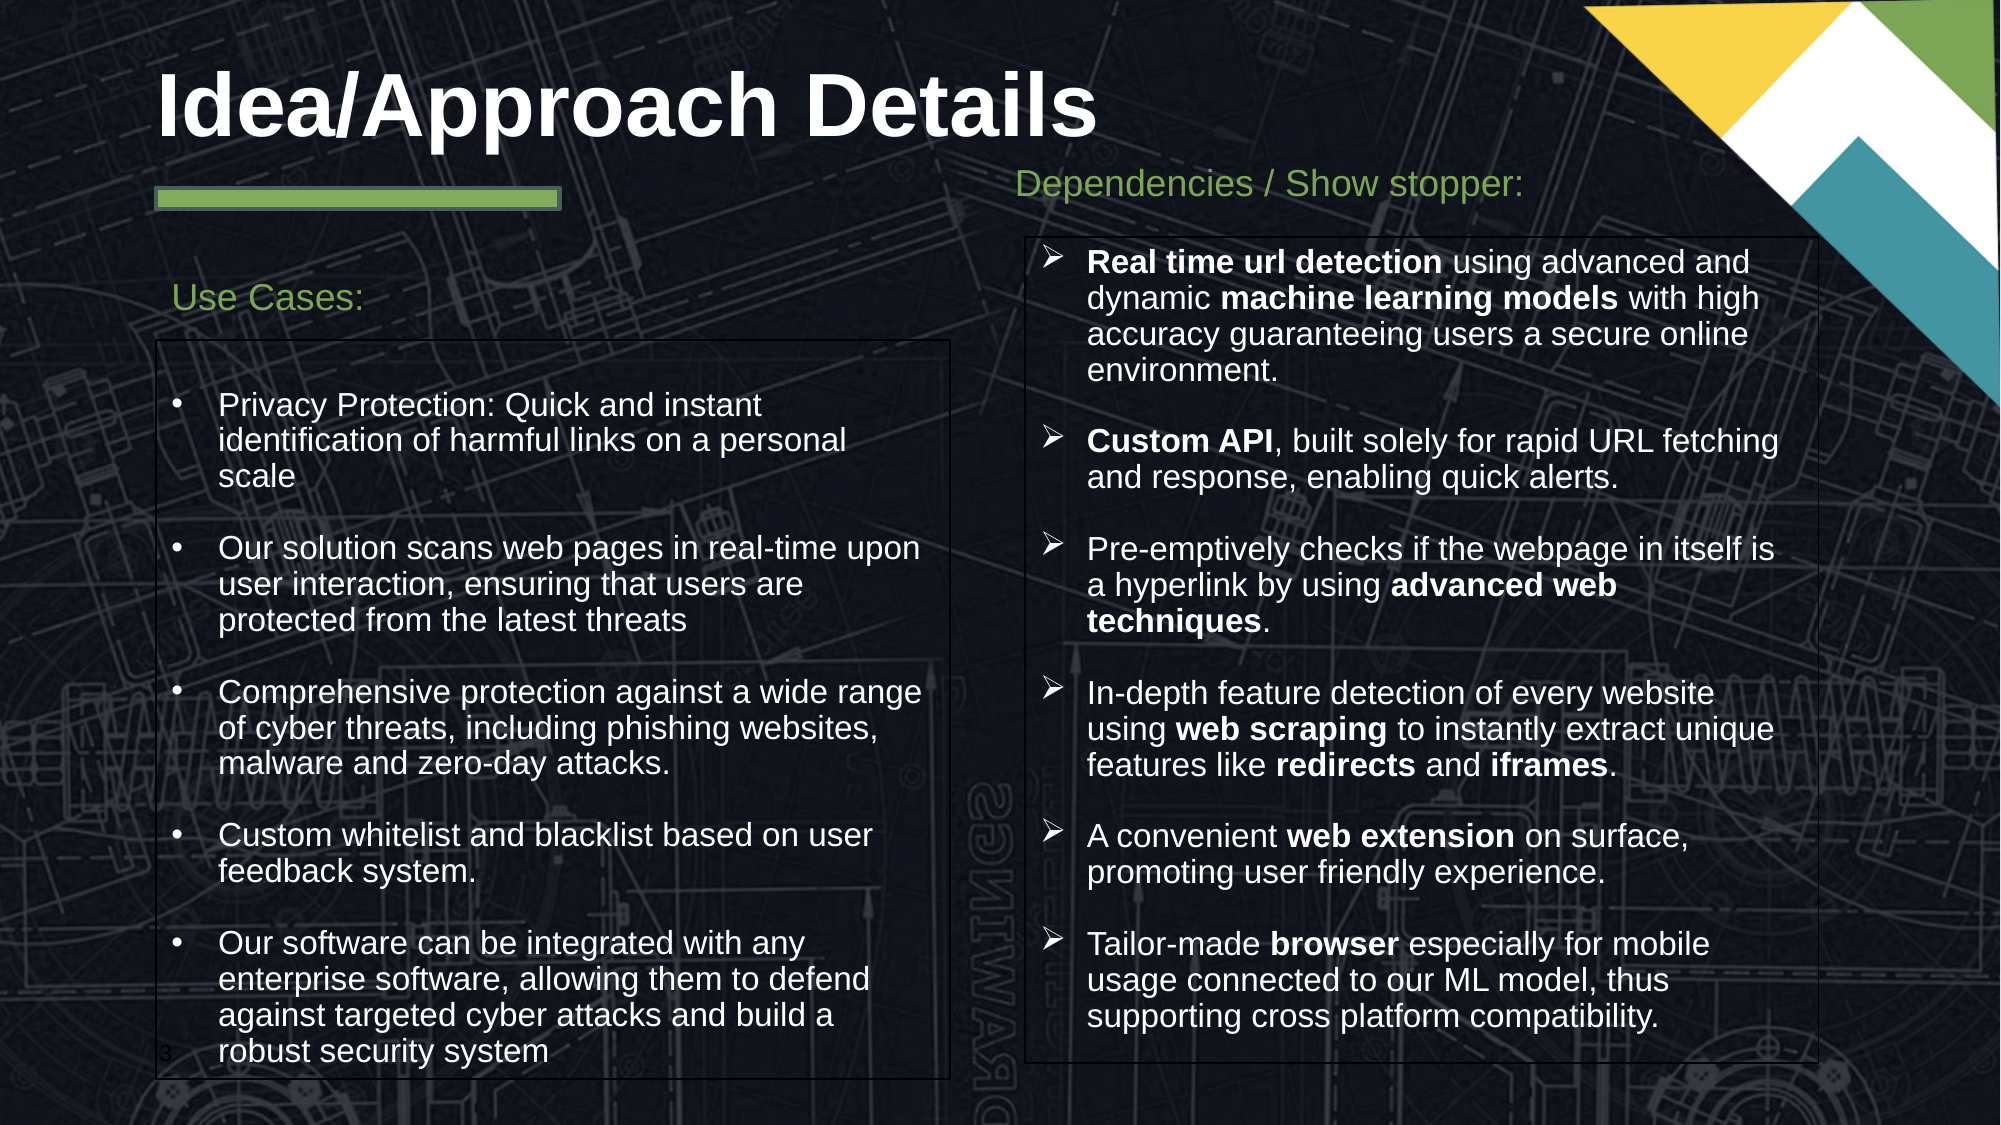

# Idea/Approach Details
Dependencies / Show stopper:

Real time url detection using advanced and dynamic machine learning models with high accuracy guaranteeing users a secure online environment.

Custom API, built solely for rapid URL fetching and response, enabling quick alerts.

Pre-emptively checks if the webpage in itself is a hyperlink by using advanced web techniques.

In-depth feature detection of every website using web scraping to instantly extract unique features like redirects and iframes.

A convenient web extension on surface, promoting user friendly experience.

Tailor-made browser especially for mobile usage connected to our ML model, thus supporting cross platform compatibility.
Use Cases:

Privacy Protection: Quick and instant identification of harmful links on a personal scale

Our solution scans web pages in real-time upon user interaction, ensuring that users are protected from the latest threats

Comprehensive protection against a wide range of cyber threats, including phishing websites, malware and zero-day attacks.

Custom whitelist and blacklist based on user feedback system.

Our software can be integrated with any enterprise software, allowing them to defend against targeted cyber attacks and build a robust security system

3